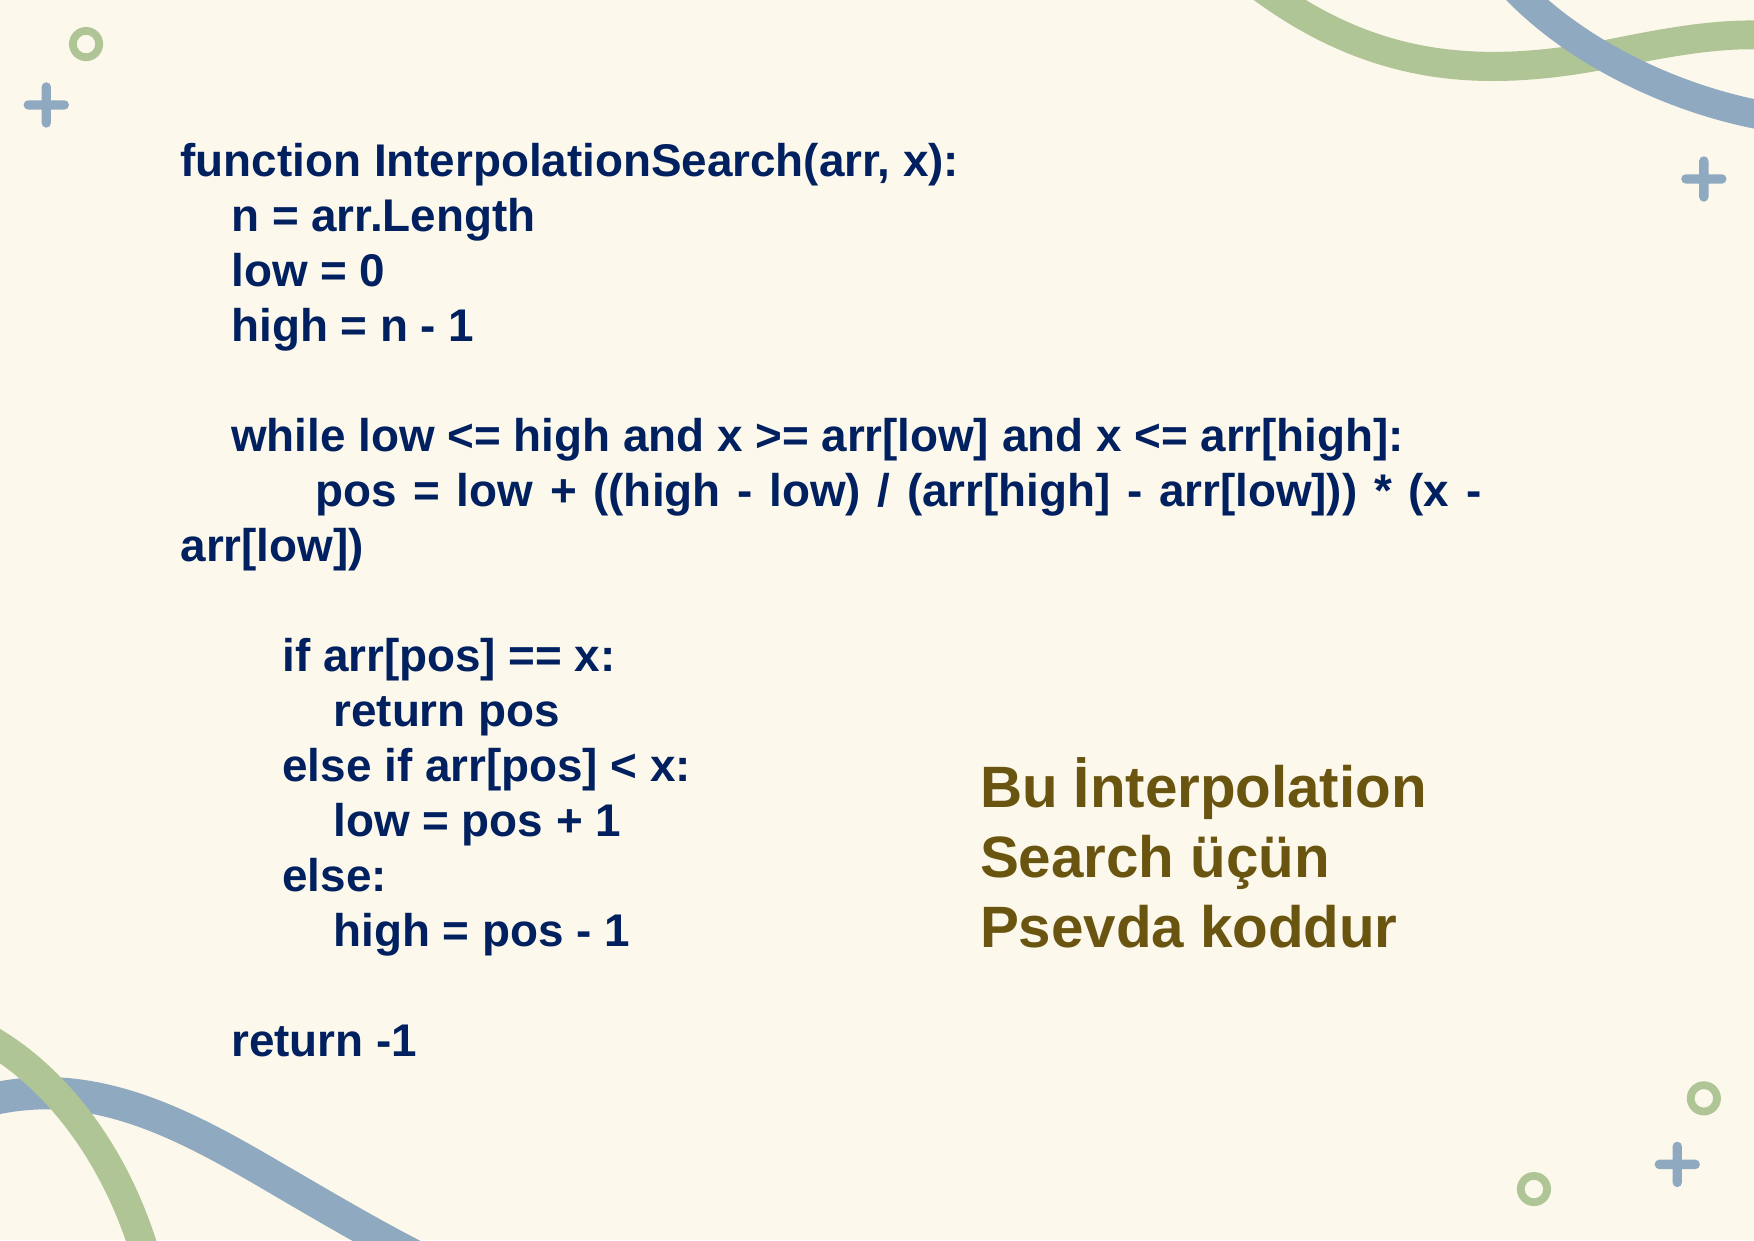

function InterpolationSearch(arr, x):
    n = arr.Length
    low = 0
    high = n - 1

    while low <= high and x >= arr[low] and x <= arr[high]:
        pos = low + ((high - low) / (arr[high] - arr[low])) * (x - arr[low])

        if arr[pos] == x:
            return pos
        else if arr[pos] < x:
            low = pos + 1
        else:
            high = pos - 1

    return -1
Bu İnterpolation Search üçün Psevda koddur